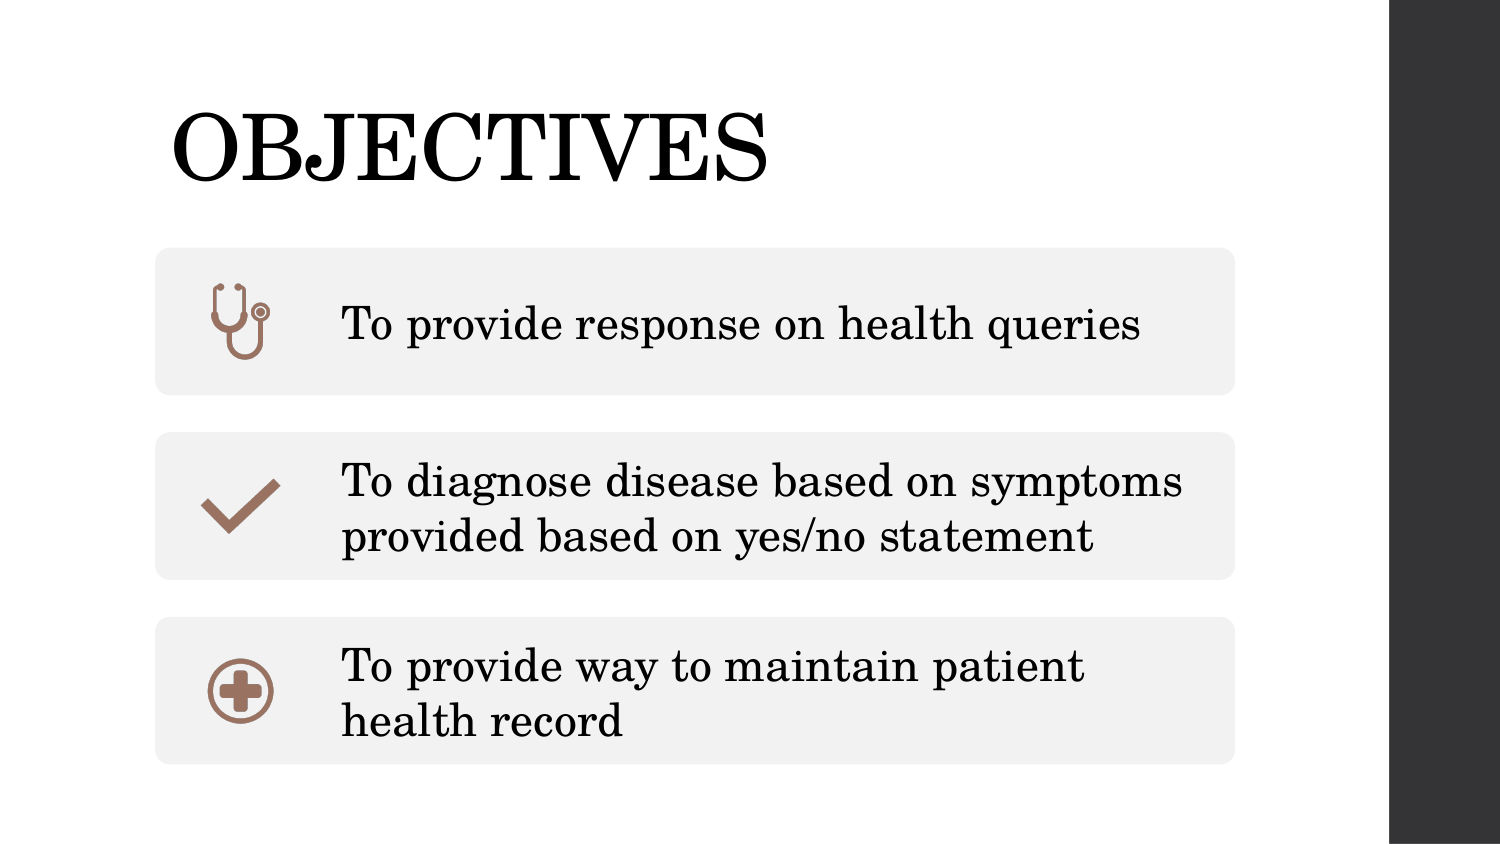

# OBJECTIVES
To provide response on health queries
To diagnose disease based on symptoms provided based on yes/no statement
To provide way to maintain patient health record